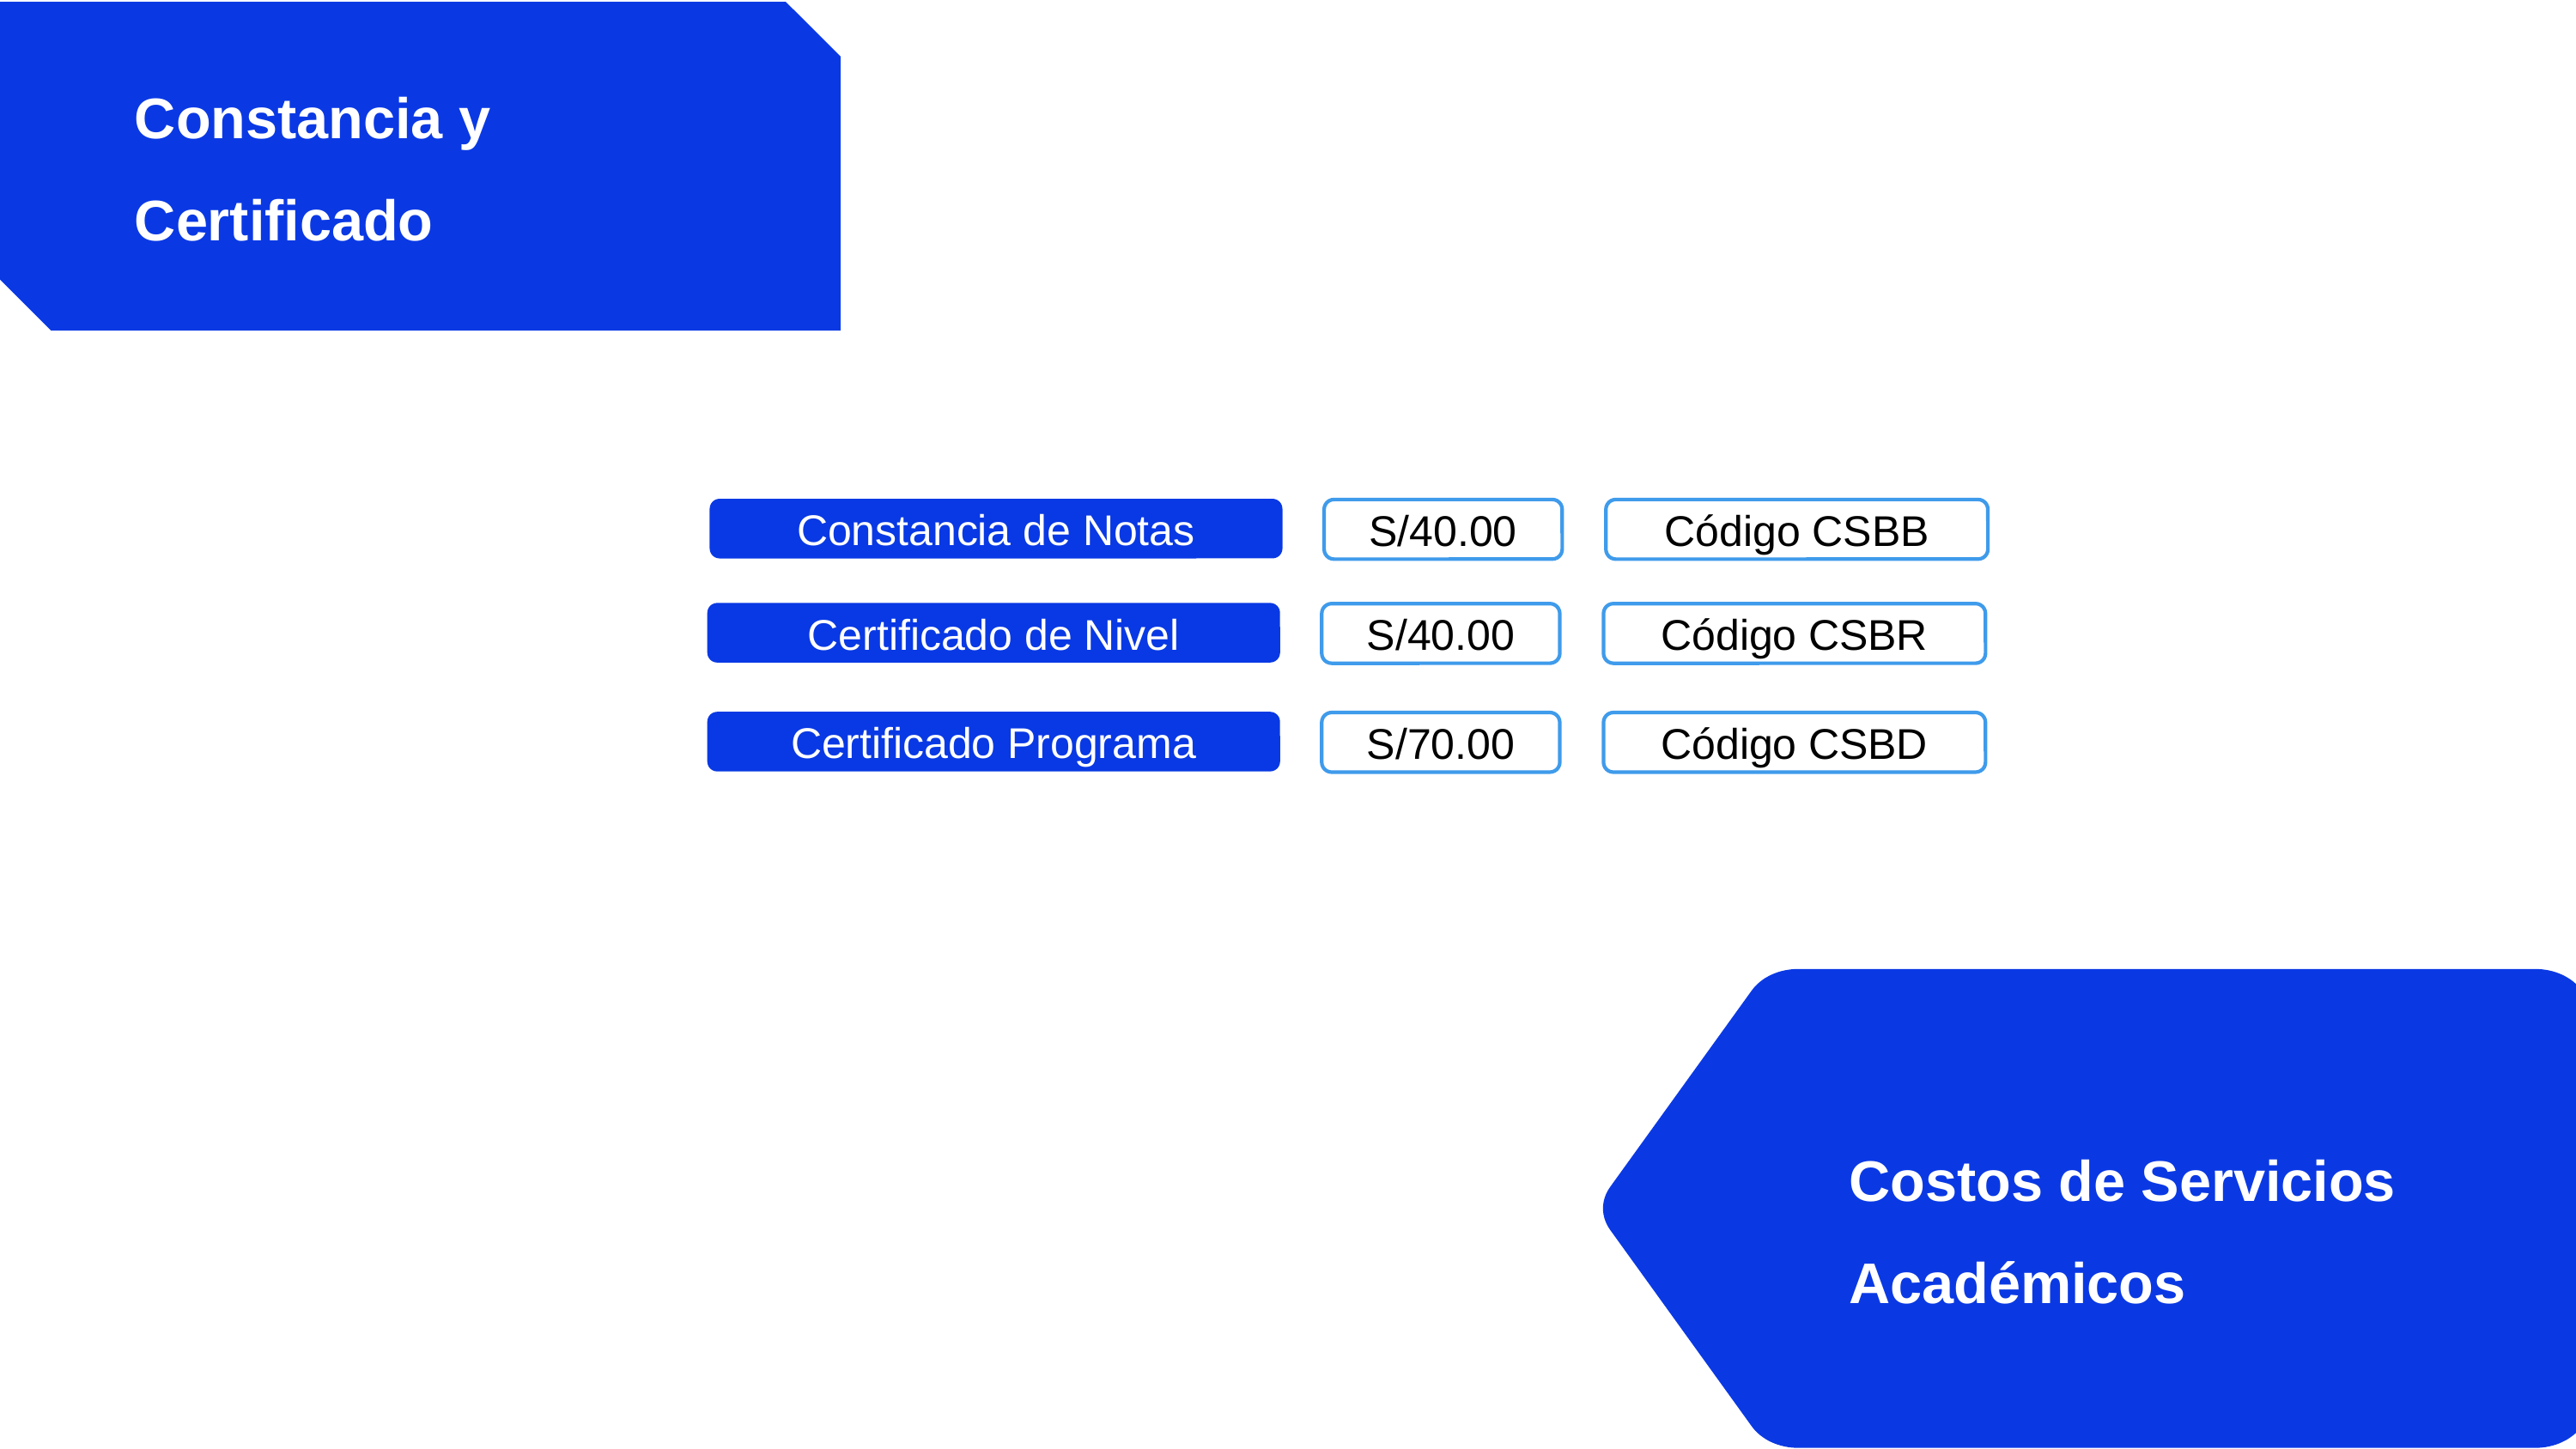

Constancia y Certificado
Constancia de Notas
S/40.00
Código CSBB
Certificado de Nivel
S/40.00
Código CSBR
Certificado Programa
S/70.00
Código CSBD
ee
Costos de Servicios Académicos